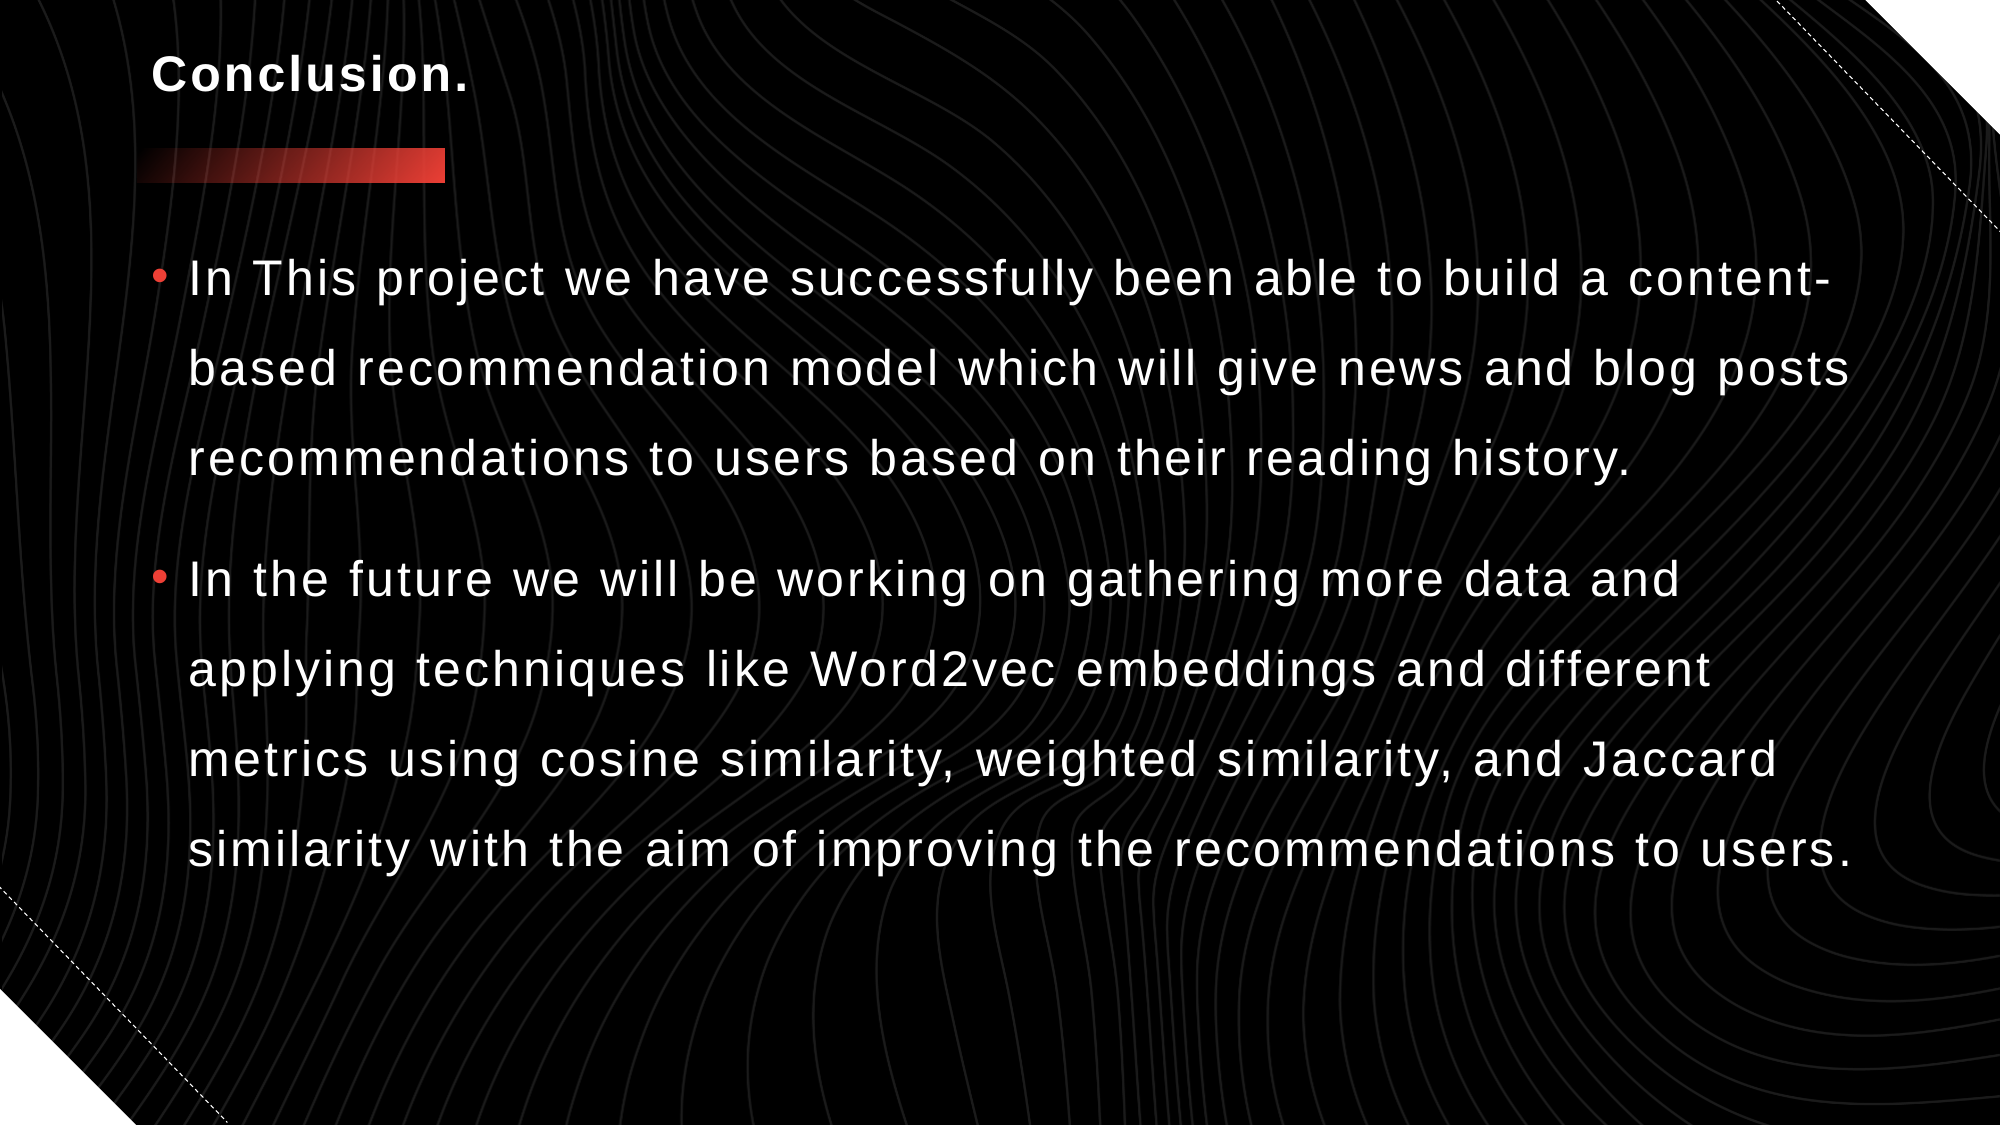

# Conclusion.
In This project we have successfully been able to build a content-based recommendation model which will give news and blog posts recommendations to users based on their reading history.
In the future we will be working on gathering more data and applying techniques like Word2vec embeddings and different metrics using cosine similarity, weighted similarity, and Jaccard similarity with the aim of improving the recommendations to users.